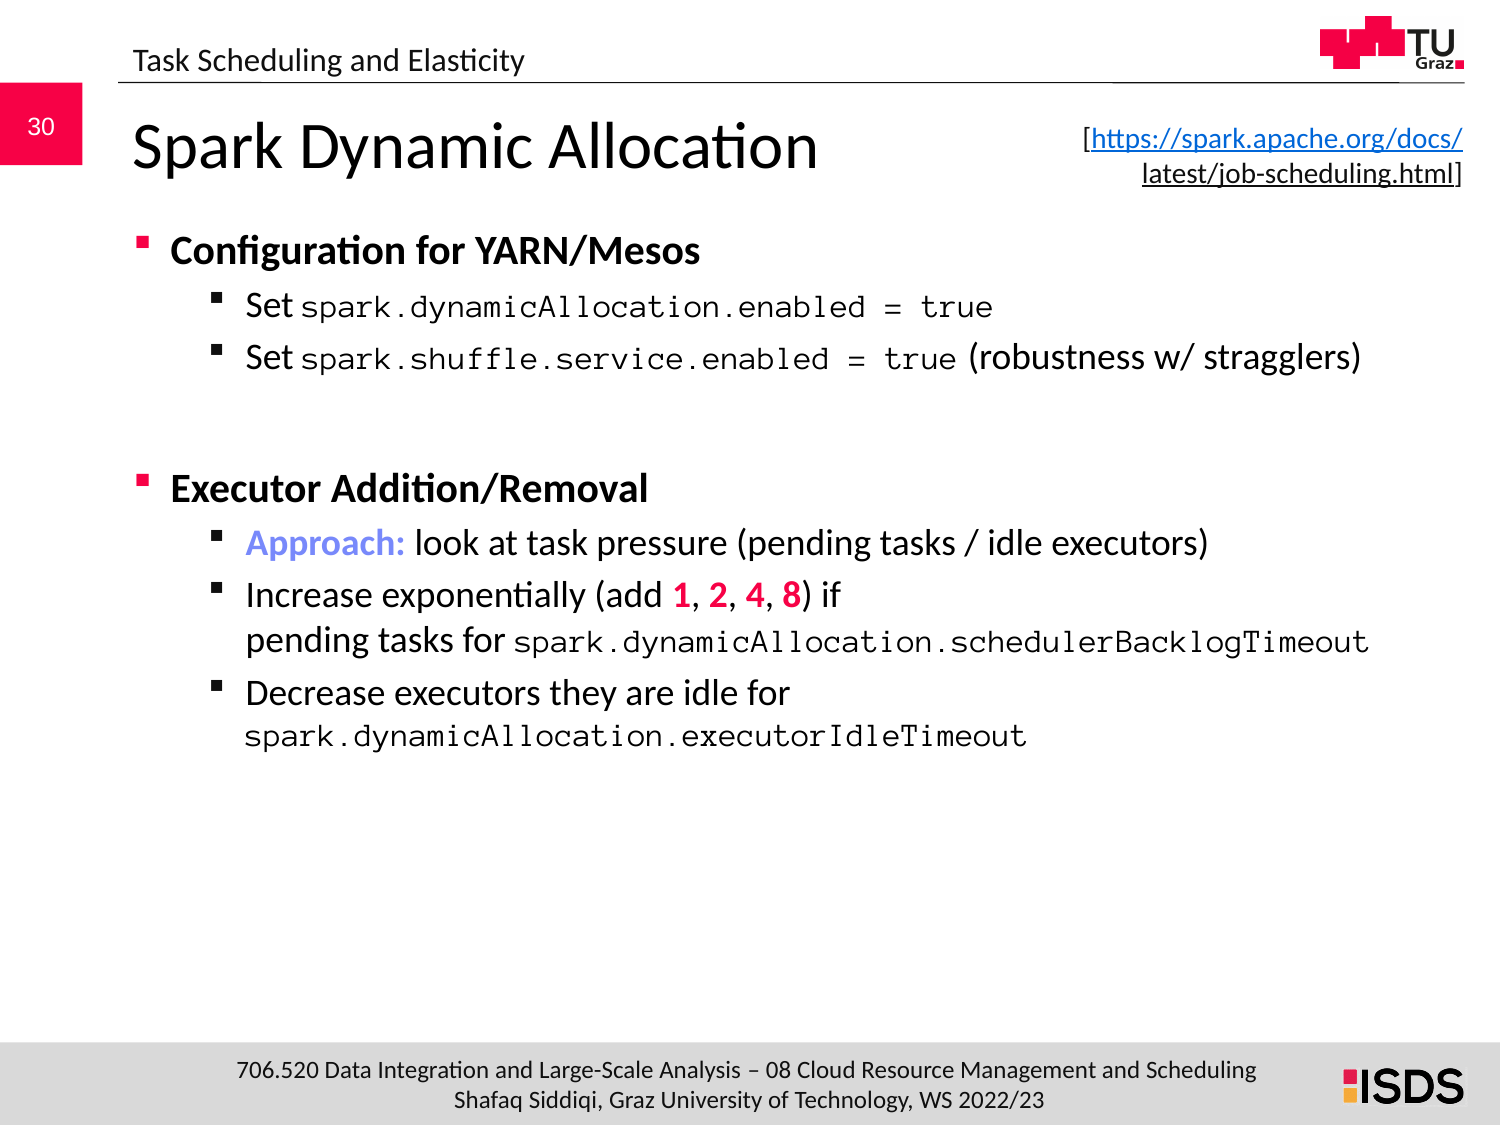

Task Scheduling and Elasticity

# Spark Dynamic Allocation
[https://spark.apache.org/docs/
latest/job-scheduling.html]
Configuration for YARN/Mesos
Set spark.dynamicAllocation.enabled = true
Set spark.shuffle.service.enabled = true (robustness w/ stragglers)

Executor Addition/Removal
Approach: look at task pressure (pending tasks / idle executors)
Increase exponentially (add 1, 2, 4, 8) if
pending tasks for spark.dynamicAllocation.schedulerBacklogTimeout
Decrease executors they are idle for spark.dynamicAllocation.executorIdleTimeout